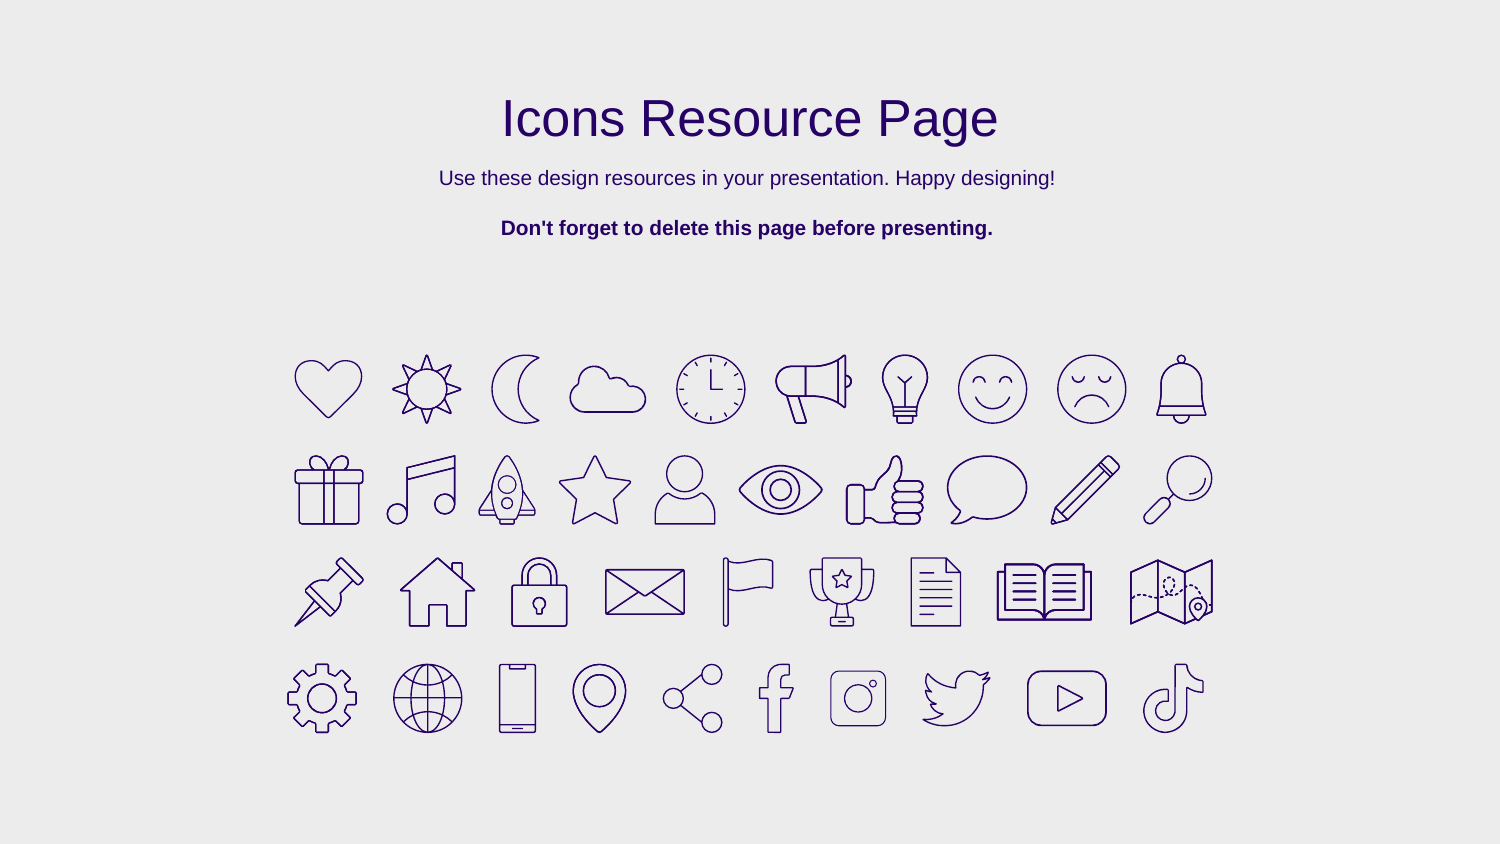

Icons Resource Page
Use these design resources in your presentation. Happy designing!

Don't forget to delete this page before presenting.